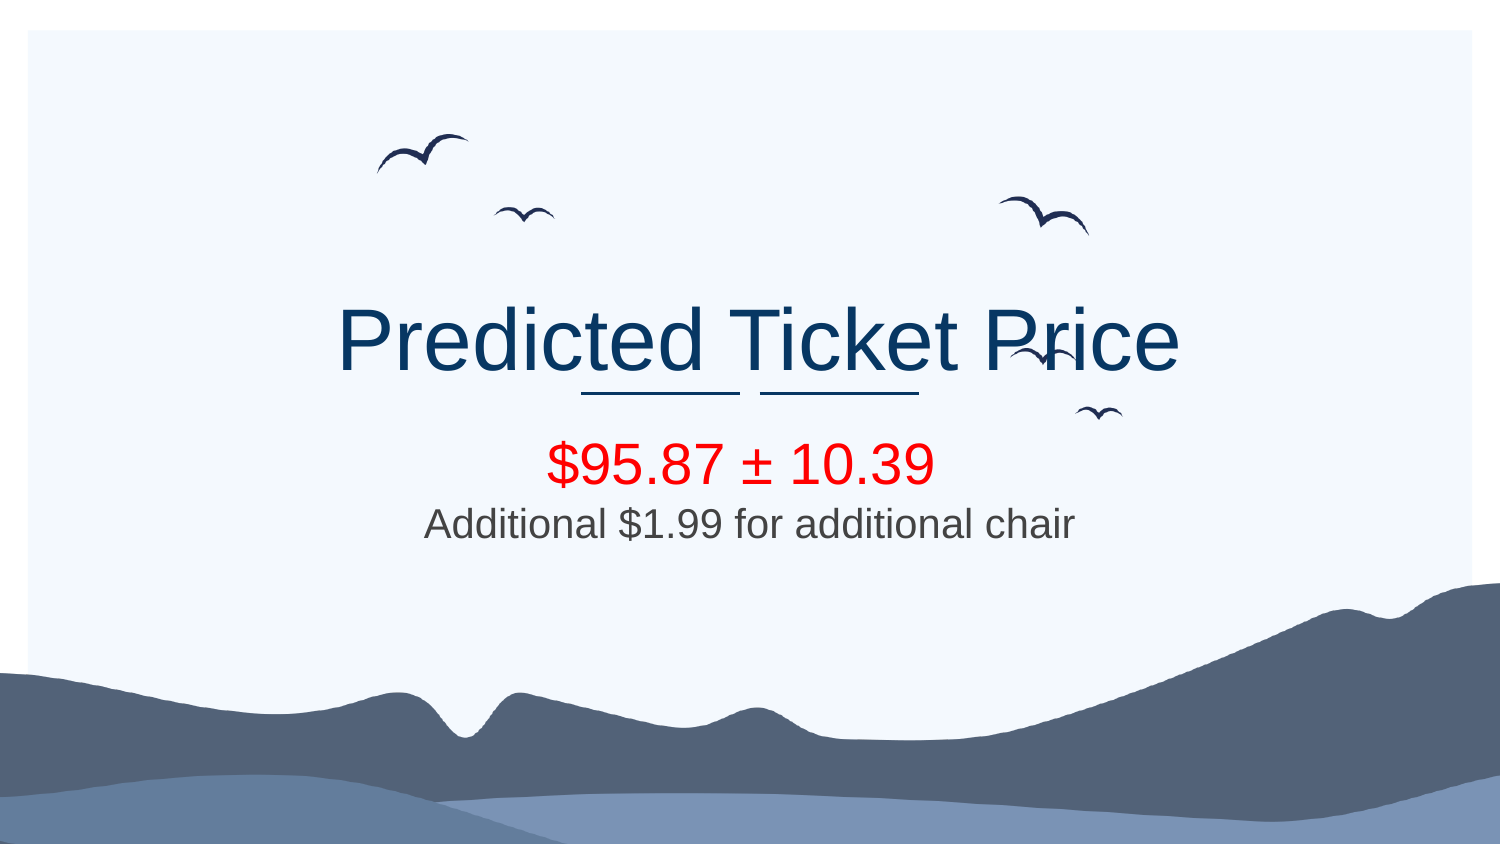

# Predicted Ticket Price
$95.87 ± 10.39
Additional $1.99 for additional chair